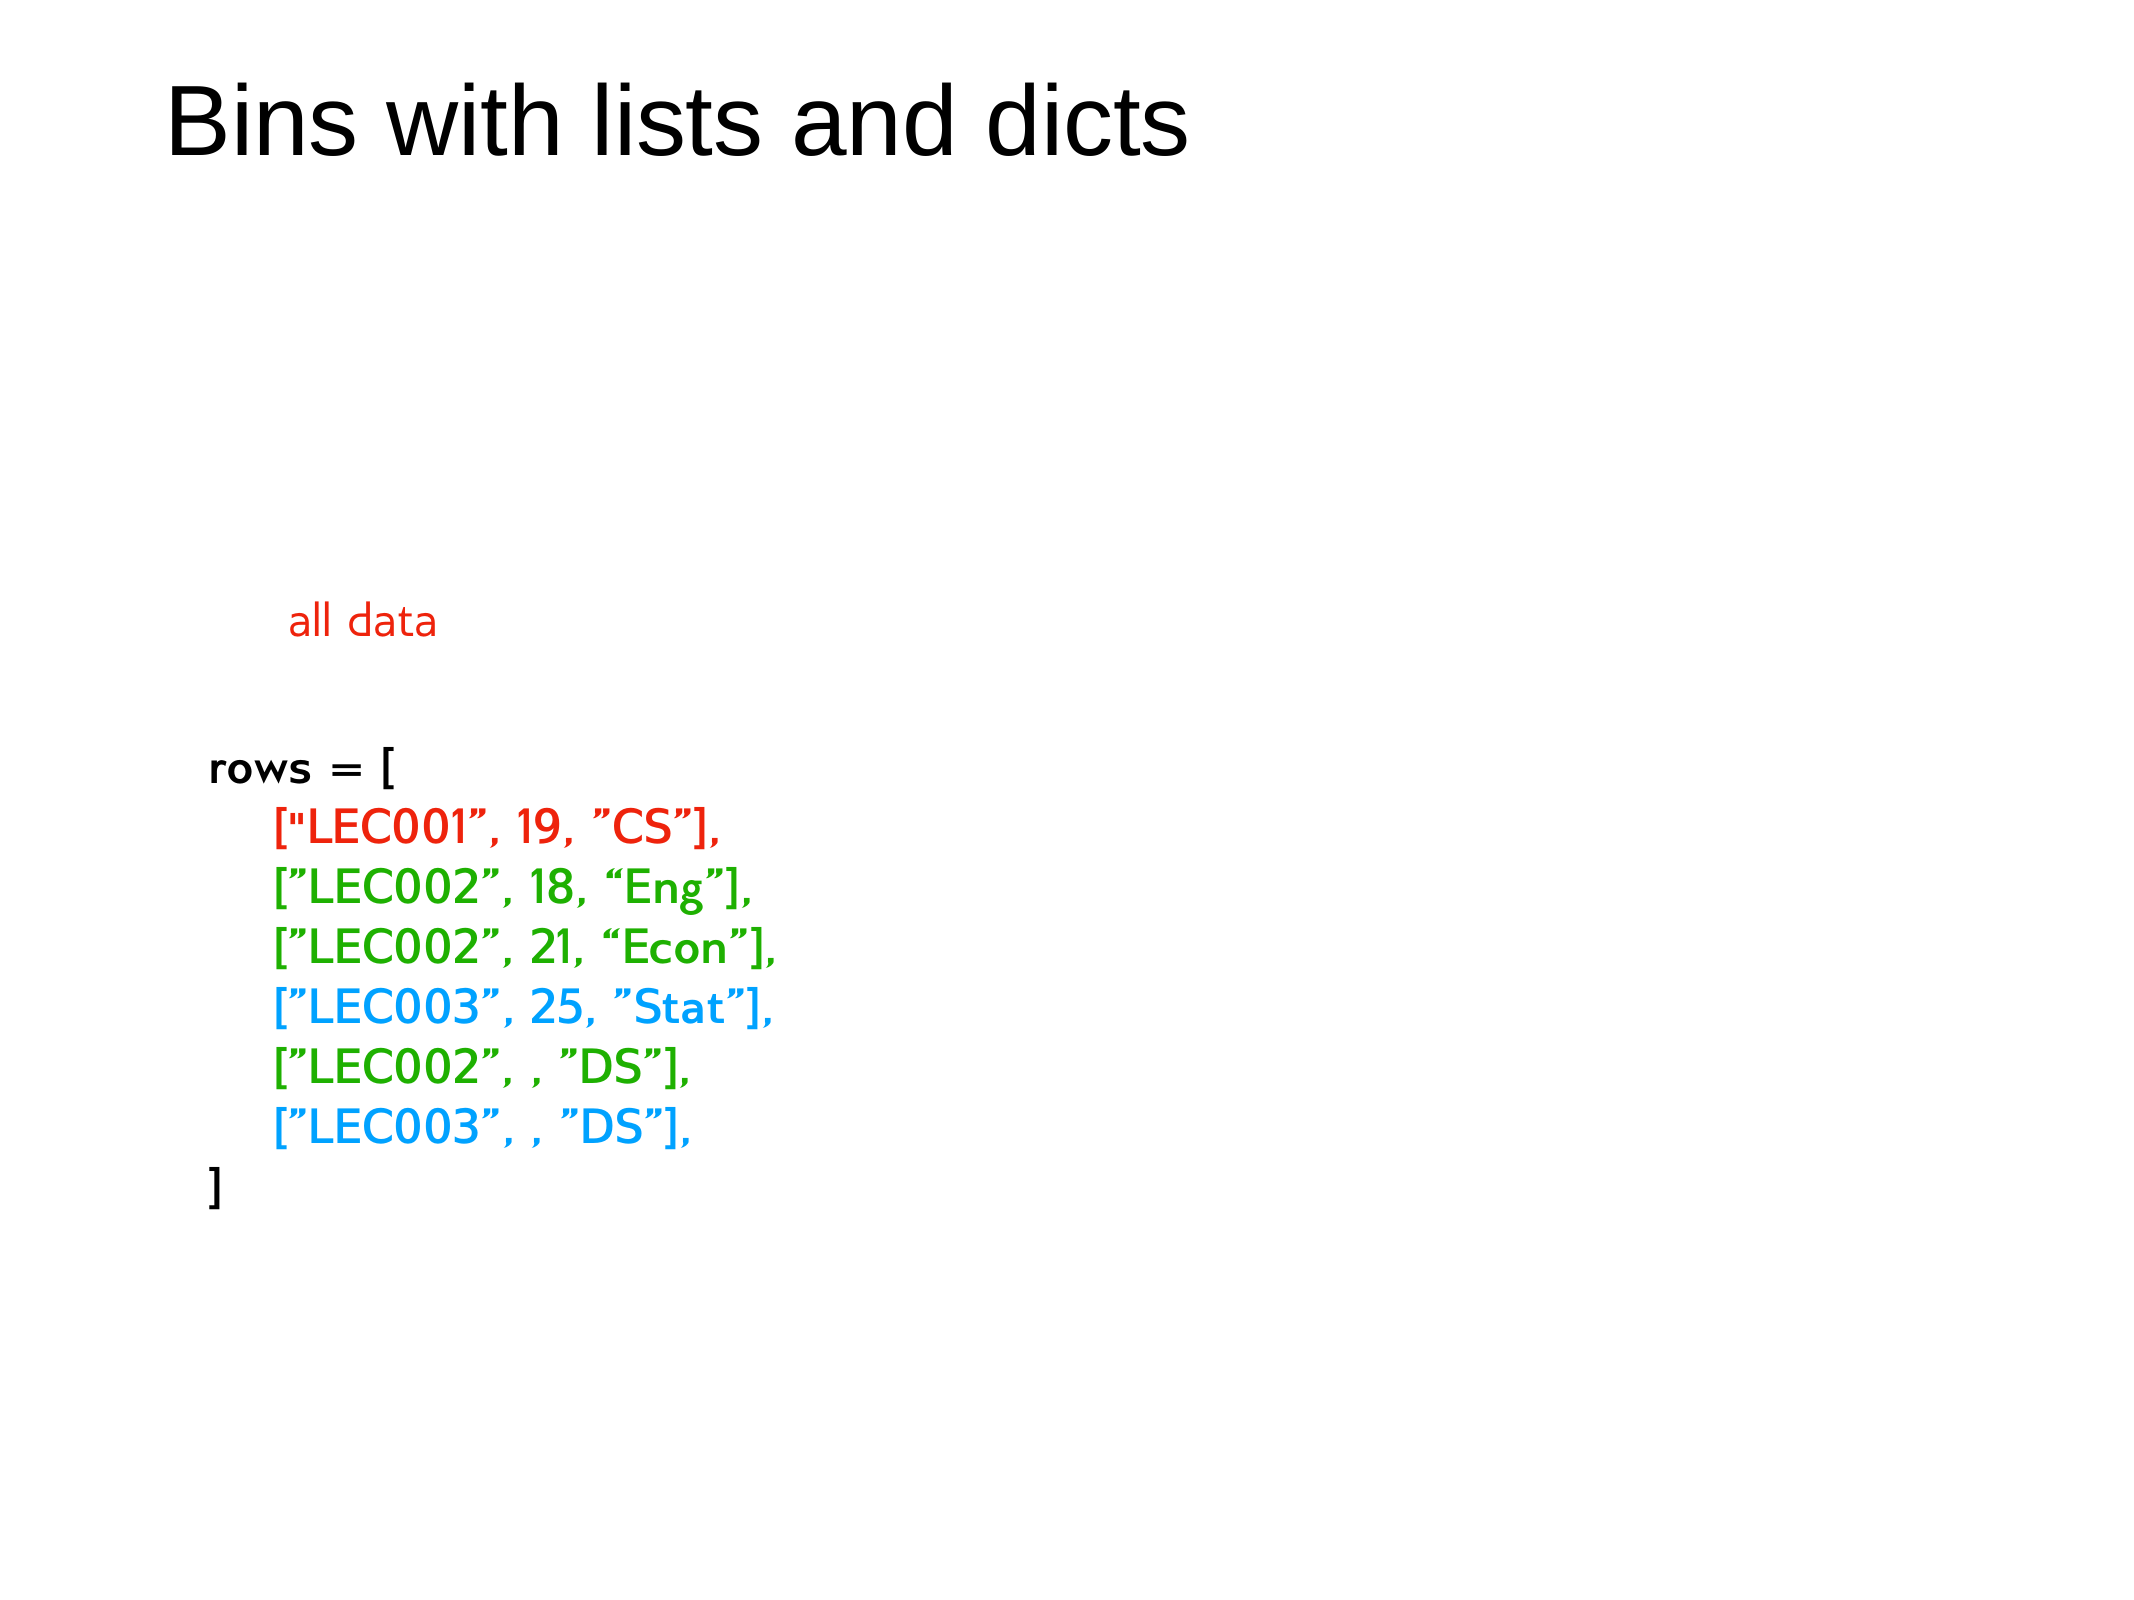

# Bins with lists and dicts
all data
rows = [
    ["LEC001”, 19, ”CS”],
    [”LEC002”, 18, “Eng”],
    [”LEC002”, 21, “Econ”],
    [”LEC003”, 25, ”Stat”],
    [”LEC002”, , ”DS”],
    [”LEC003”, , ”DS”],
]